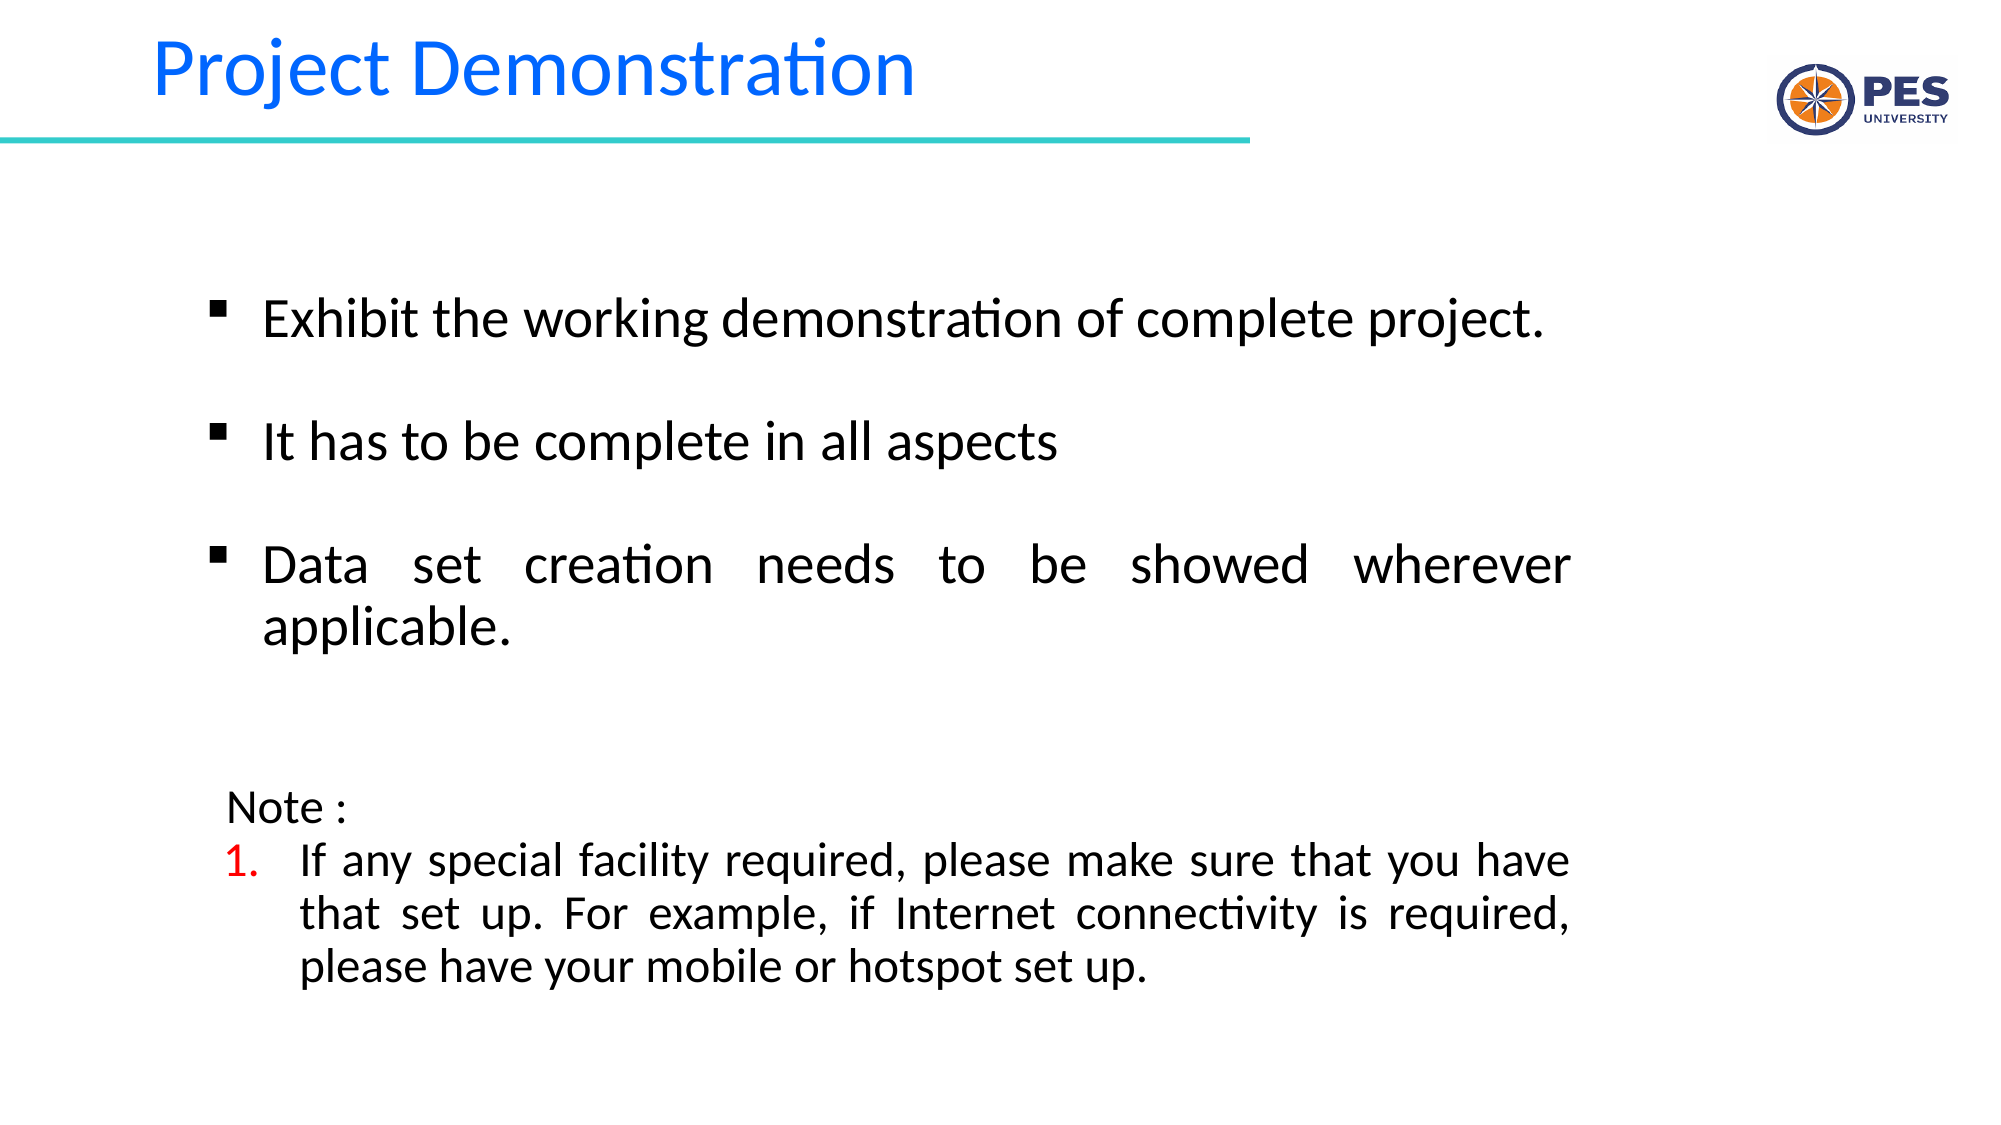

# Project Demonstration

Exhibit the working demonstration of complete project.

It has to be complete in all aspects

Data set creation needs to be showed wherever applicable.

Note :
If any special facility required, please make sure that you have that set up. For example, if Internet connectivity is required, please have your mobile or hotspot set up.